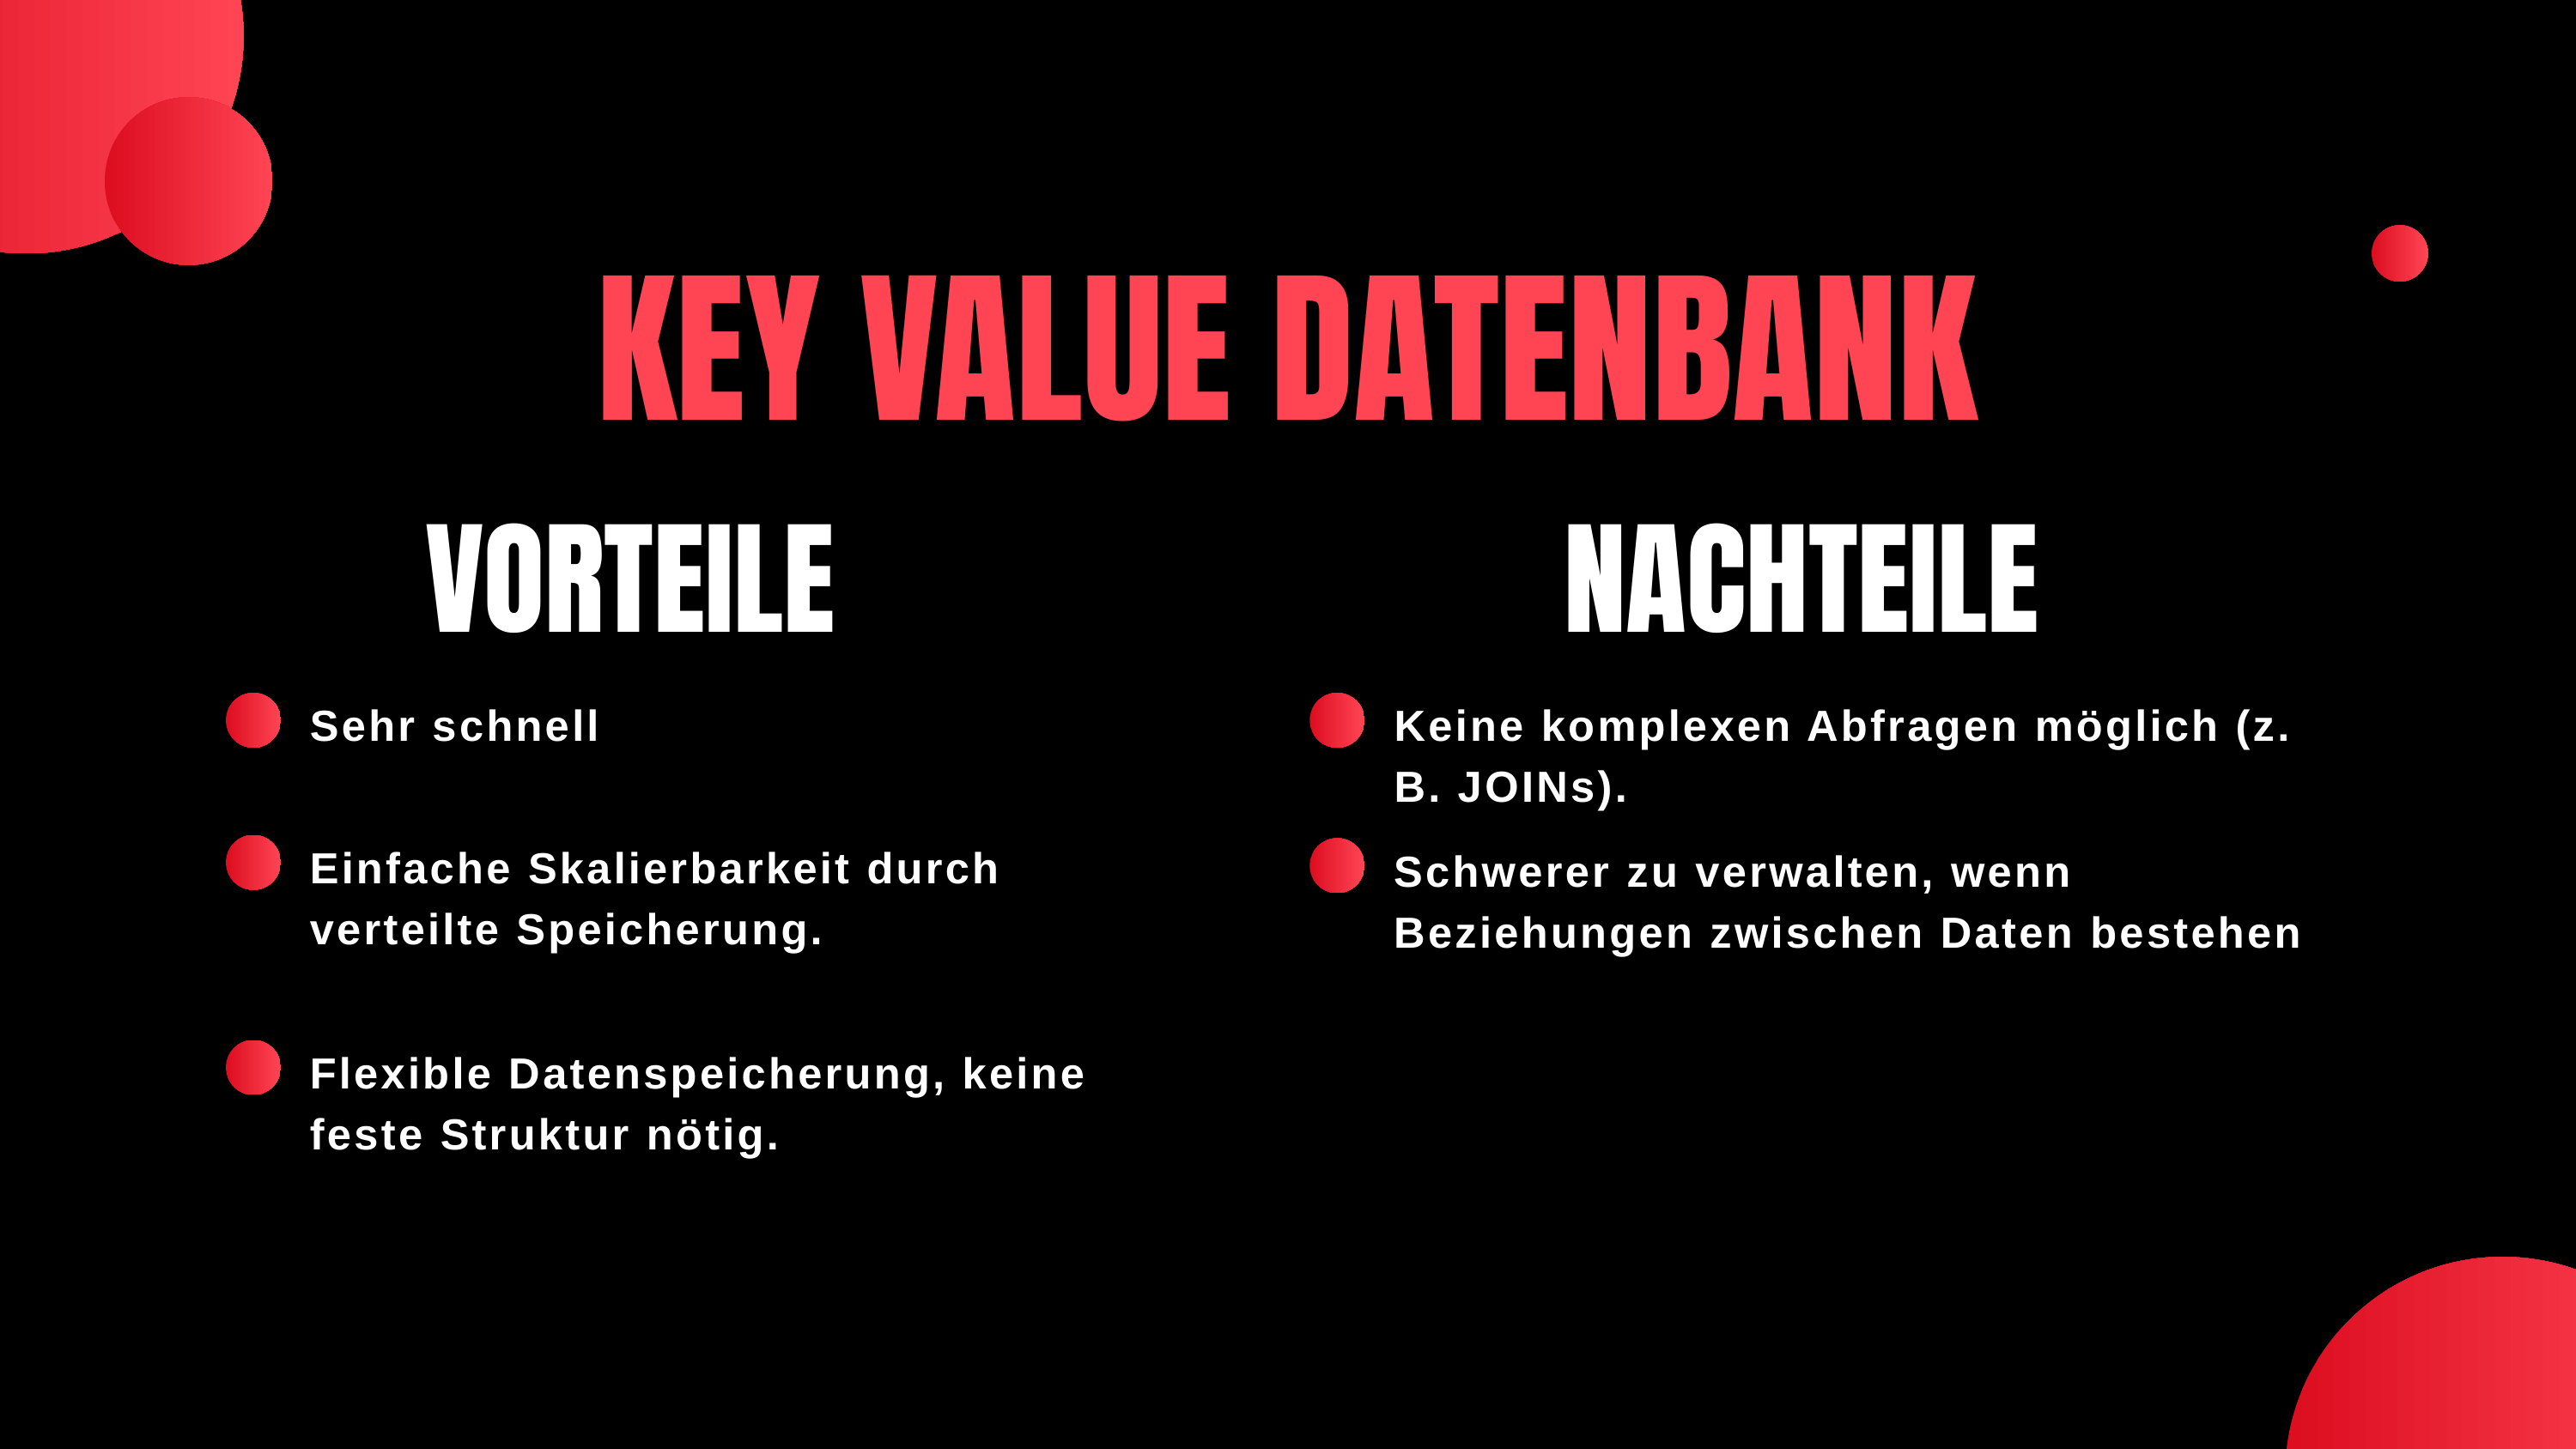

KEY VALUE DATENBANK
VORTEILE
NACHTEILE
Sehr schnell
Keine komplexen Abfragen möglich (z. B. JOINs).

Einfache Skalierbarkeit durch verteilte Speicherung.
Schwerer zu verwalten, wenn Beziehungen zwischen Daten bestehen

Flexible Datenspeicherung, keine feste Struktur nötig.